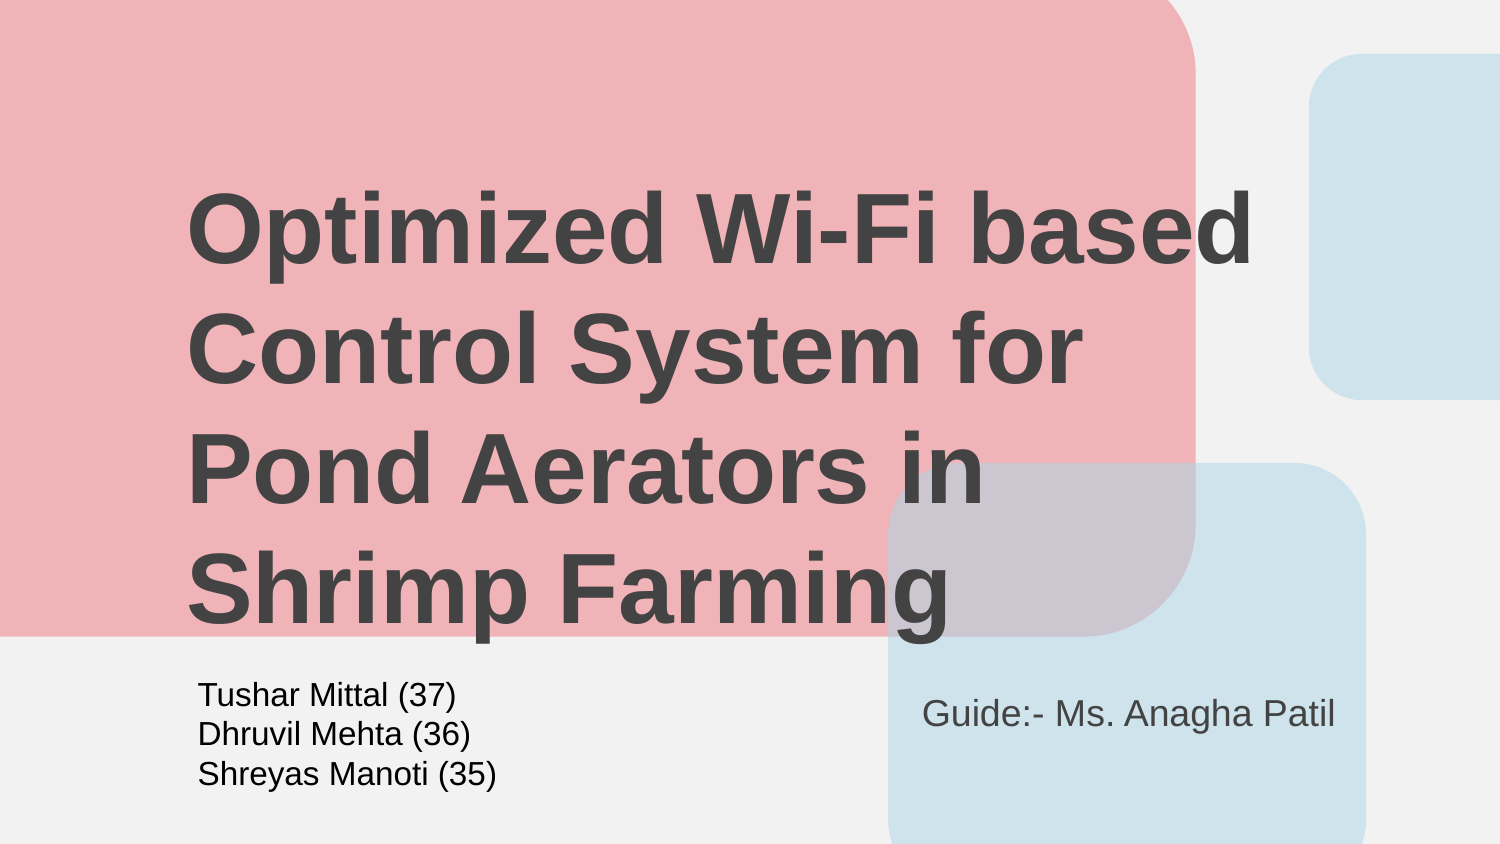

# Optimized Wi-Fi based Control System for Pond Aerators in Shrimp Farming
Guide:- Ms. Anagha Patil
Tushar Mittal (37)
Dhruvil Mehta (36)
Shreyas Manoti (35)